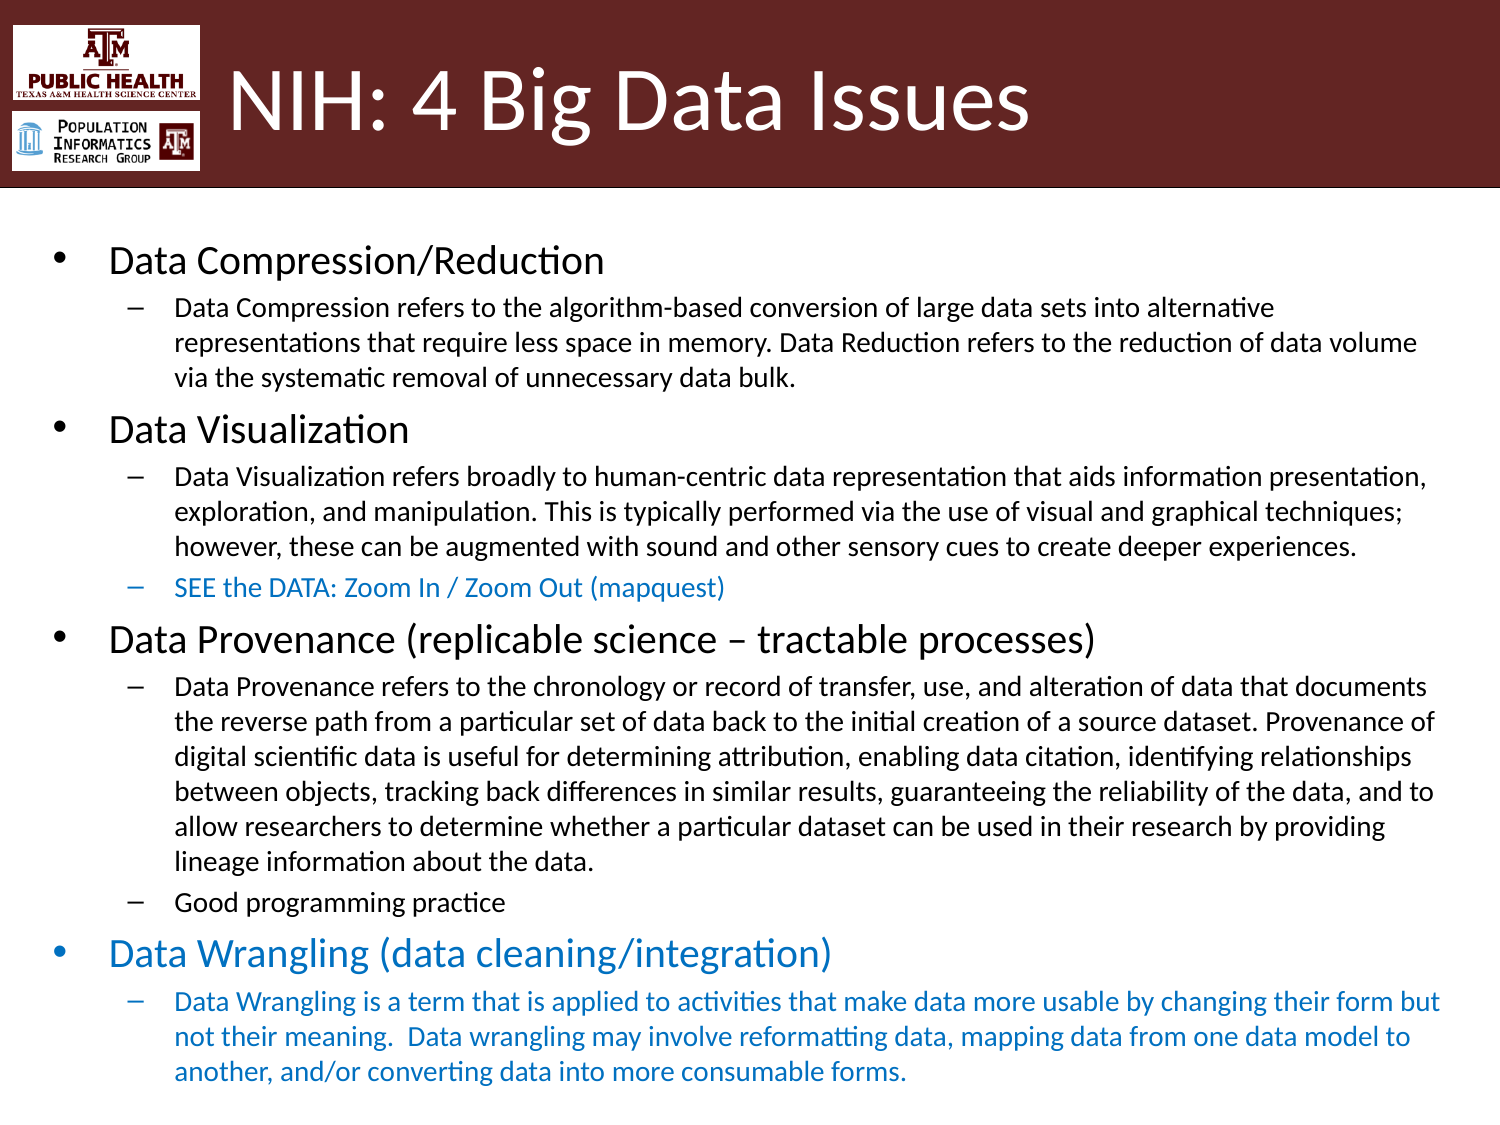

# NIH: 4 Big Data Issues
Data Compression/Reduction
Data Compression refers to the algorithm-based conversion of large data sets into alternative representations that require less space in memory. Data Reduction refers to the reduction of data volume via the systematic removal of unnecessary data bulk.
Data Visualization
Data Visualization refers broadly to human-centric data representation that aids information presentation, exploration, and manipulation. This is typically performed via the use of visual and graphical techniques; however, these can be augmented with sound and other sensory cues to create deeper experiences.
SEE the DATA: Zoom In / Zoom Out (mapquest)
Data Provenance (replicable science – tractable processes)
Data Provenance refers to the chronology or record of transfer, use, and alteration of data that documents the reverse path from a particular set of data back to the initial creation of a source dataset. Provenance of digital scientific data is useful for determining attribution, enabling data citation, identifying relationships between objects, tracking back differences in similar results, guaranteeing the reliability of the data, and to allow researchers to determine whether a particular dataset can be used in their research by providing lineage information about the data.
Good programming practice
Data Wrangling (data cleaning/integration)
Data Wrangling is a term that is applied to activities that make data more usable by changing their form but not their meaning.  Data wrangling may involve reformatting data, mapping data from one data model to another, and/or converting data into more consumable forms.